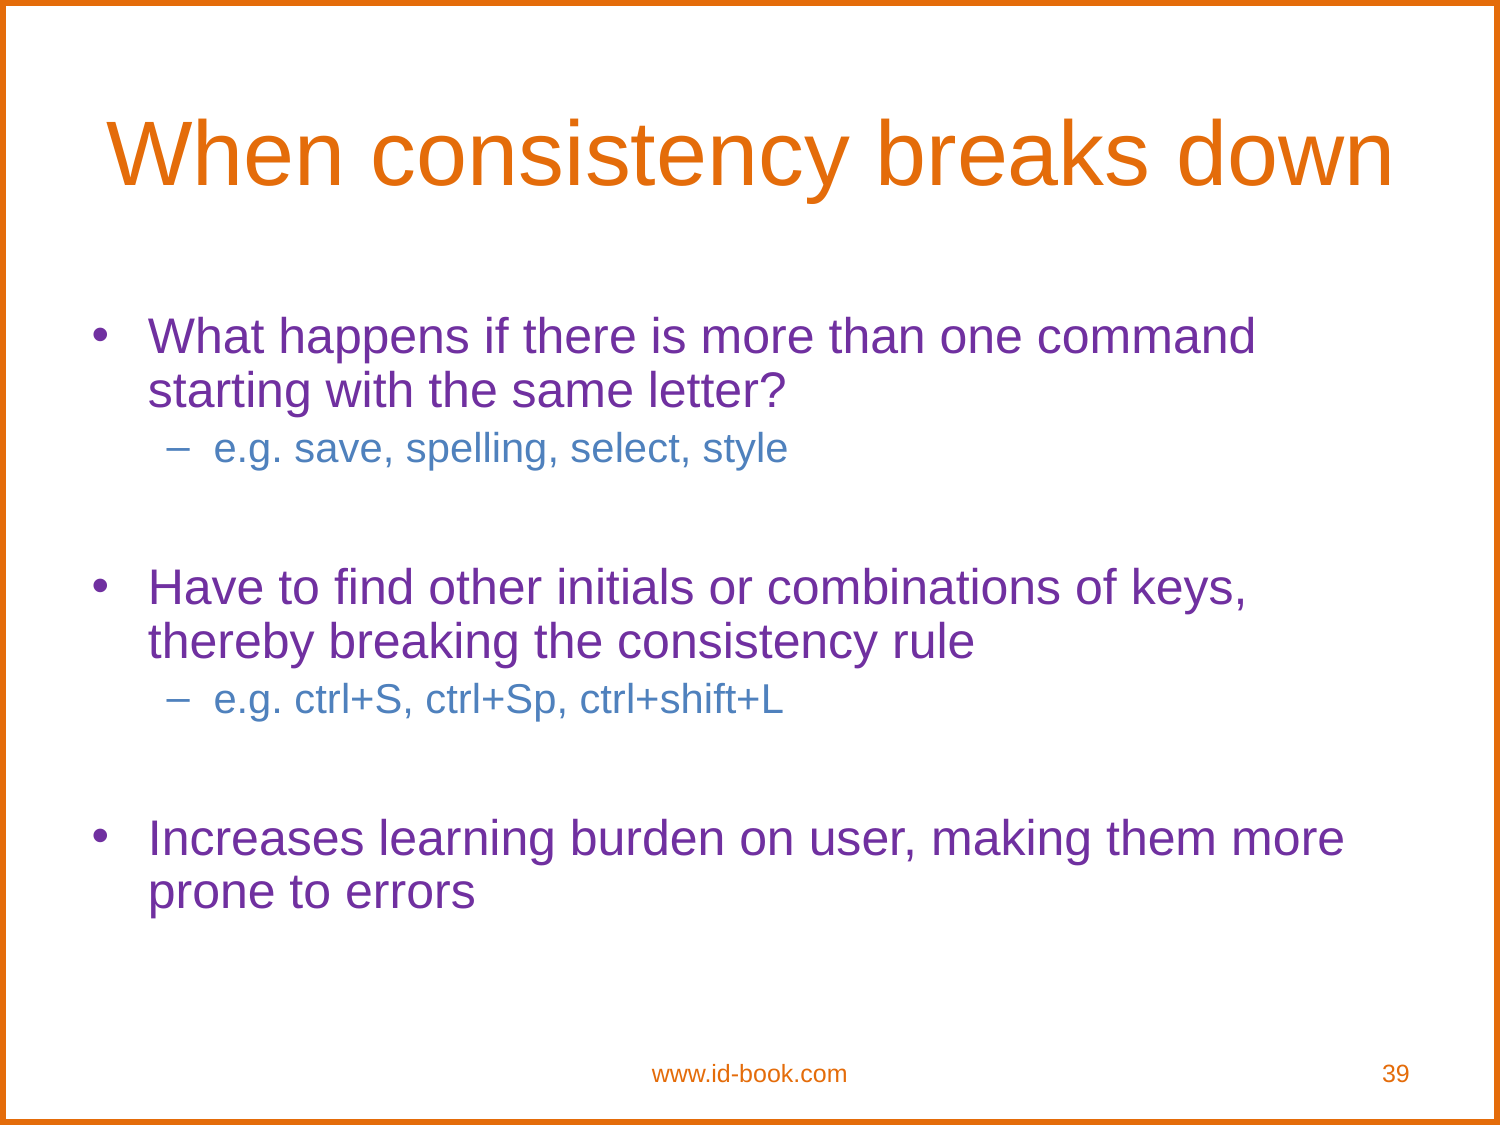

# When consistency breaks down
What happens if there is more than one command starting with the same letter?
e.g. save, spelling, select, style

Have to find other initials or combinations of keys, thereby breaking the consistency rule
e.g. ctrl+S, ctrl+Sp, ctrl+shift+L

Increases learning burden on user, making them more prone to errors

www.id-book.com
39